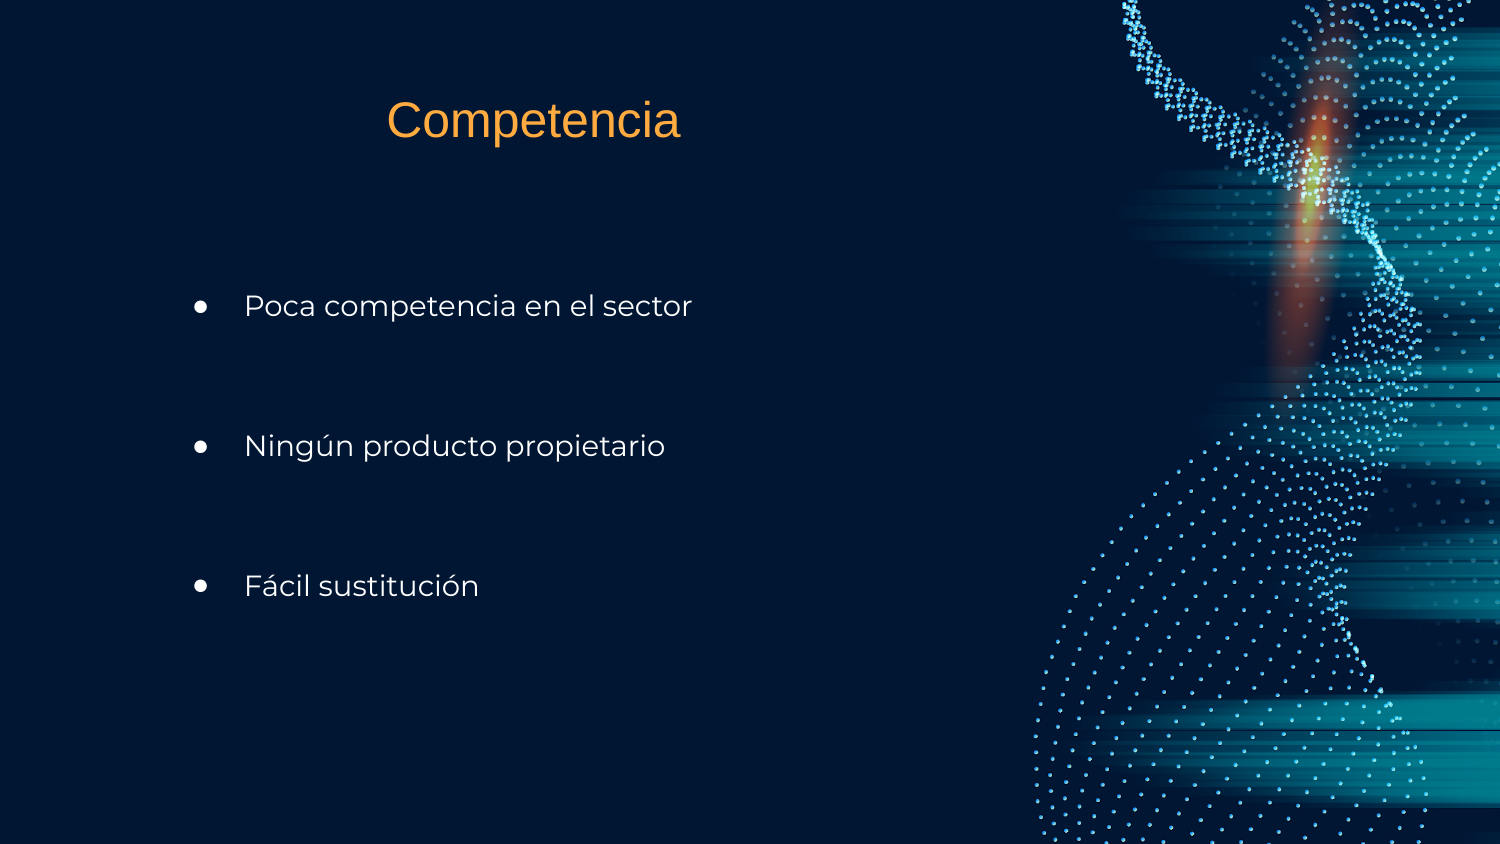

# Competencia
Poca competencia en el sector
Ningún producto propietario
Fácil sustitución